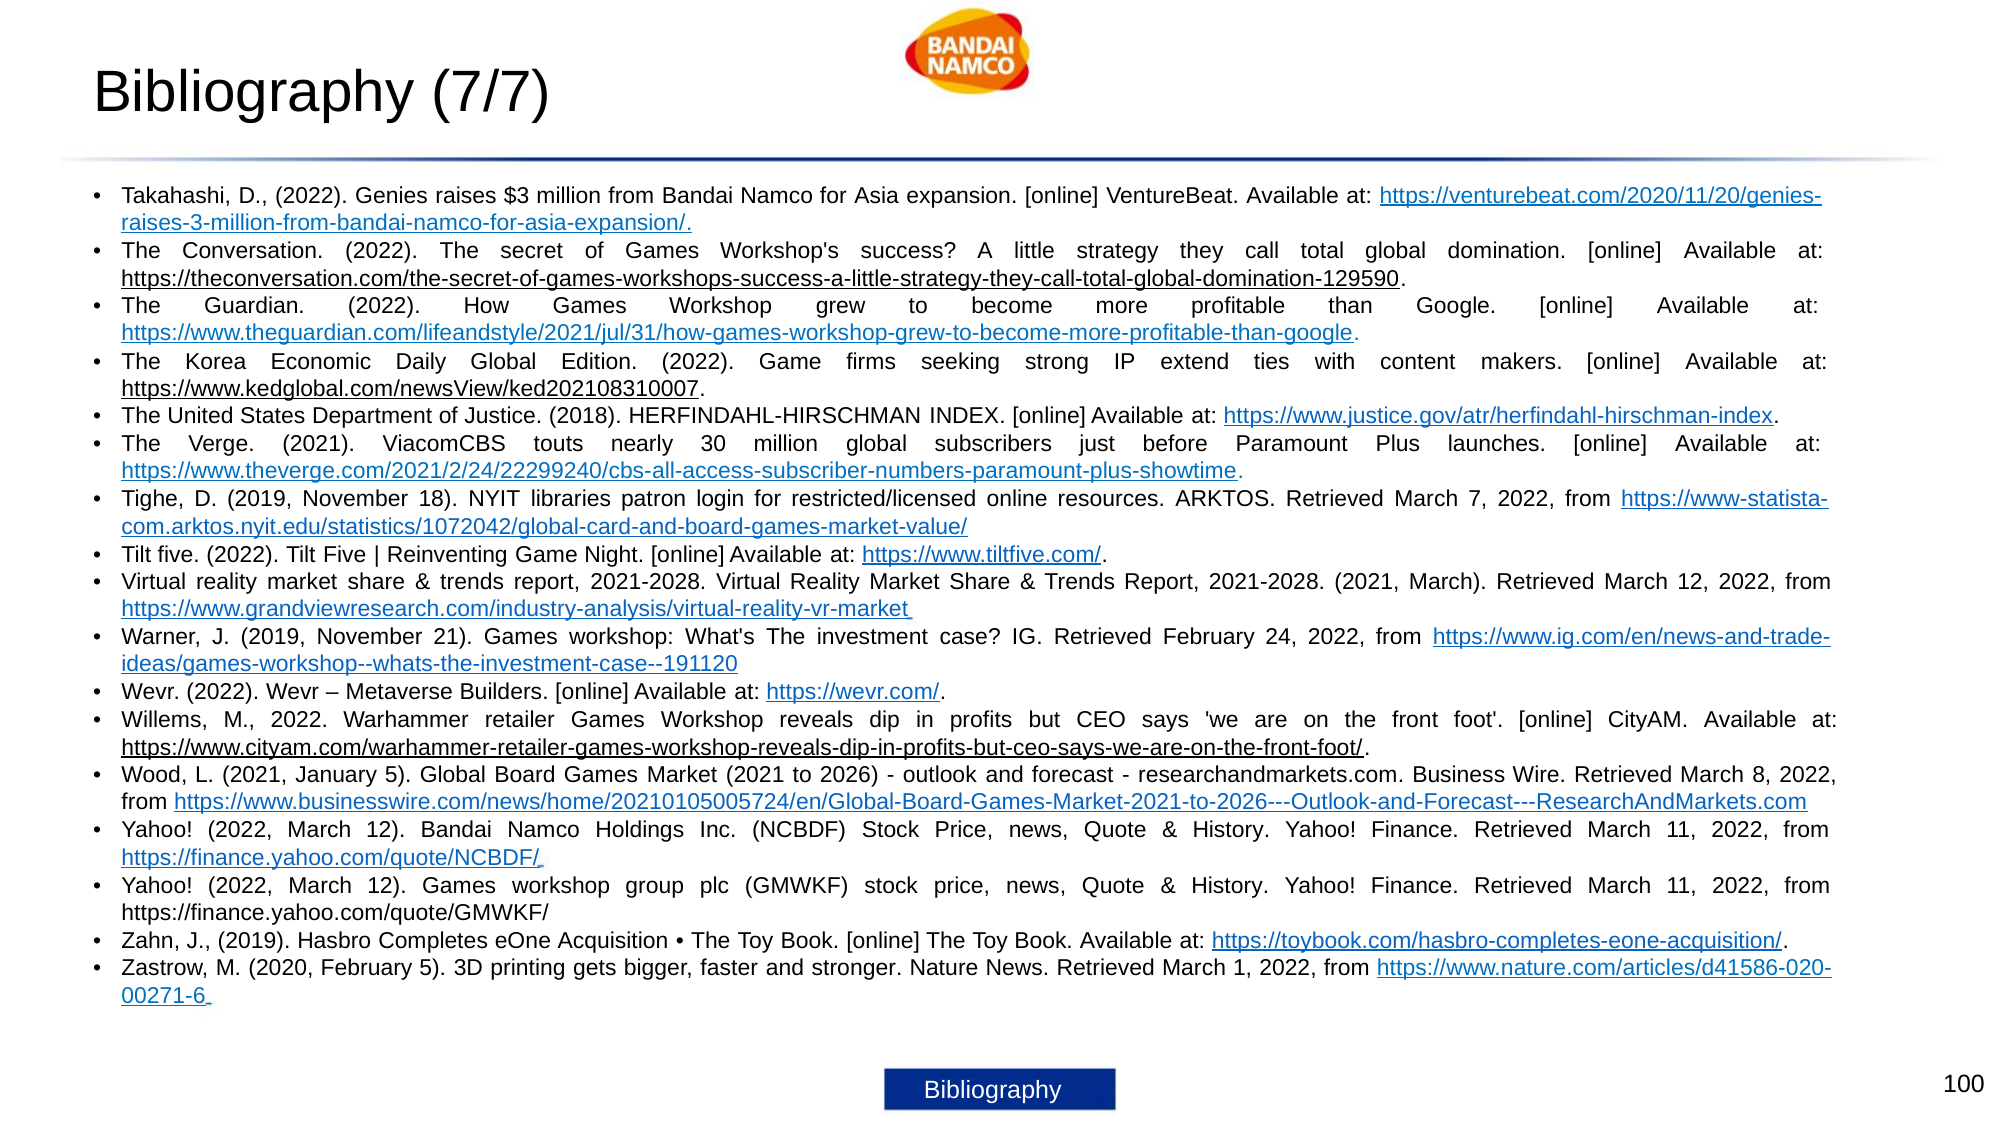

Bibliography (7/7)
• Takahashi, D., (2022). Genies raises $3 million from Bandai Namco for Asia expansion. [online] VentureBeat. Available at: https://venturebeat.com/2020/11/20/genies-
raises-3-million-from-bandai-namco-for-asia-expansion/.
• The Conversation. (2022). The secret of Games Workshop's success? A little strategy they call total global domination. [online] Available at:
https://theconversation.com/the-secret-of-games-workshops-success-a-little-strategy-they-call-total-global-domination-129590.
• The
Guardian.
(2022).
How
Games
Workshop
grew
to
become
more
profitable
than
Google.
[online]
Available
at:
https://www.theguardian.com/lifeandstyle/2021/jul/31/how-games-workshop-grew-to-become-more-profitable-than-google.
• The Korea Economic Daily Global Edition. (2022). Game firms seeking strong IP extend ties with content makers. [online] Available at:
https://www.kedglobal.com/newsView/ked202108310007.
• The United States Department of Justice. (2018). HERFINDAHL-HIRSCHMAN INDEX. [online] Available at: https://www.justice.gov/atr/herfindahl-hirschman-index.
• The Verge. (2021). ViacomCBS touts nearly 30 million global subscribers just before Paramount Plus launches. [online] Available at:
https://www.theverge.com/2021/2/24/22299240/cbs-all-access-subscriber-numbers-paramount-plus-showtime.
• Tighe, D. (2019, November 18). NYIT libraries patron login for restricted/licensed online resources. ARKTOS. Retrieved March 7, 2022, from https://www-statista-
com.arktos.nyit.edu/statistics/1072042/global-card-and-board-games-market-value/
• Tilt five. (2022). Tilt Five | Reinventing Game Night. [online] Available at: https://www.tiltfive.com/.
• Virtual reality market share & trends report, 2021-2028. Virtual Reality Market Share & Trends Report, 2021-2028. (2021, March). Retrieved March 12, 2022, from
https://www.grandviewresearch.com/industry-analysis/virtual-reality-vr-market
• Warner, J. (2019, November 21). Games workshop: What's The investment case? IG. Retrieved February 24, 2022, from https://www.ig.com/en/news-and-trade-
ideas/games-workshop--whats-the-investment-case--191120
• Wevr. (2022). Wevr – Metaverse Builders. [online] Available at: https://wevr.com/.
• Willems, M., 2022. Warhammer retailer Games Workshop reveals dip in profits but CEO says 'we are on the front foot'. [online] CityAM. Available at:
https://www.cityam.com/warhammer-retailer-games-workshop-reveals-dip-in-profits-but-ceo-says-we-are-on-the-front-foot/.
• Wood, L. (2021, January 5). Global Board Games Market (2021 to 2026) - outlook and forecast - researchandmarkets.com. Business Wire. Retrieved March 8, 2022,
from https://www.businesswire.com/news/home/20210105005724/en/Global-Board-Games-Market-2021-to-2026---Outlook-and-Forecast---ResearchAndMarkets.com
• Yahoo! (2022, March 12). Bandai Namco Holdings Inc. (NCBDF) Stock Price, news, Quote & History. Yahoo! Finance. Retrieved March 11, 2022, from
https://finance.yahoo.com/quote/NCBDF/
• Yahoo! (2022, March 12). Games workshop group plc (GMWKF) stock price, news, Quote & History. Yahoo! Finance. Retrieved March 11, 2022, from
https://finance.yahoo.com/quote/GMWKF/
• Zahn, J., (2019). Hasbro Completes eOne Acquisition • The Toy Book. [online] The Toy Book. Available at: https://toybook.com/hasbro-completes-eone-acquisition/.
• Zastrow, M. (2020, February 5). 3D printing gets bigger, faster and stronger. Nature News. Retrieved March 1, 2022, from https://www.nature.com/articles/d41586-020-
00271-6
100
Bibliography